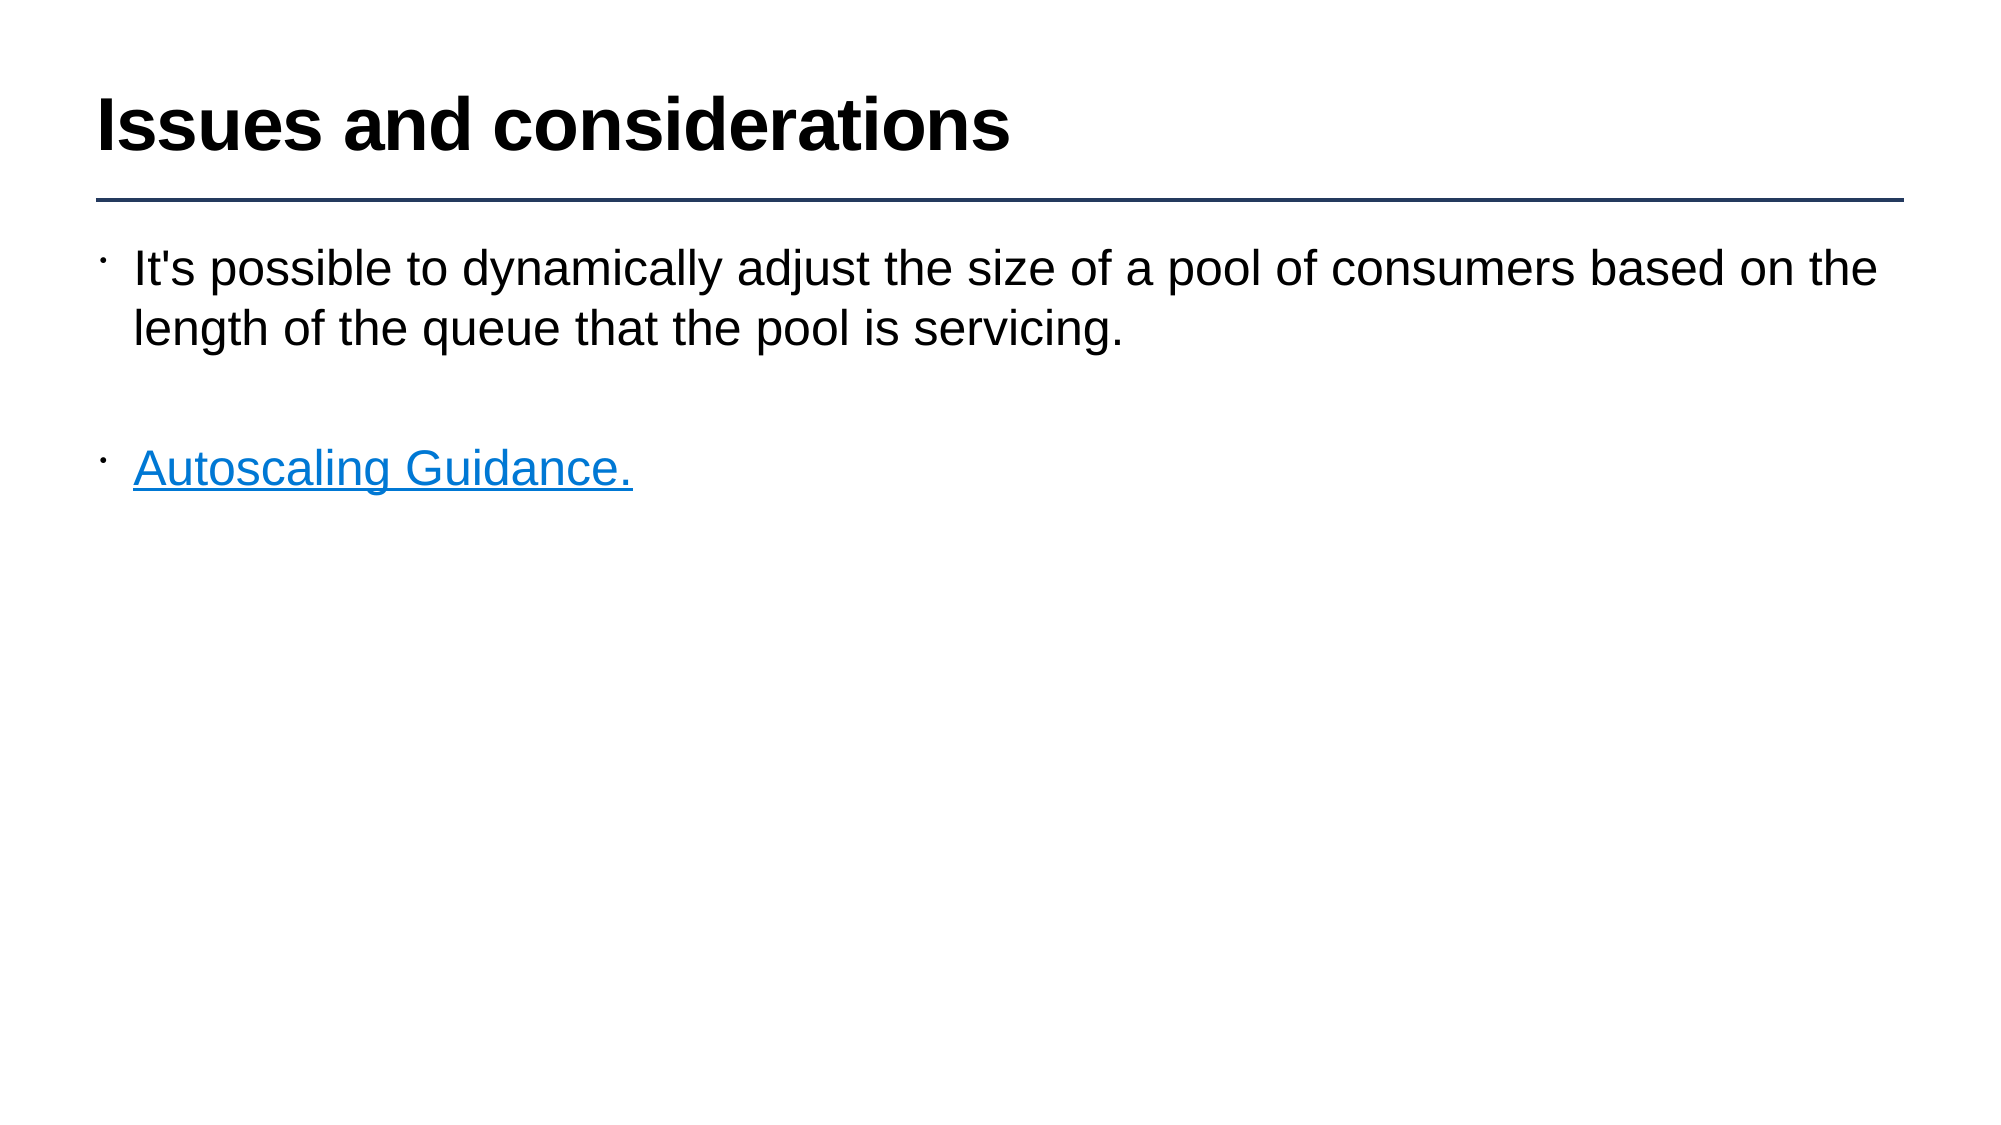

# Issues and considerations
It's possible to dynamically adjust the size of a pool of consumers based on the length of the queue that the pool is servicing.

Autoscaling Guidance.